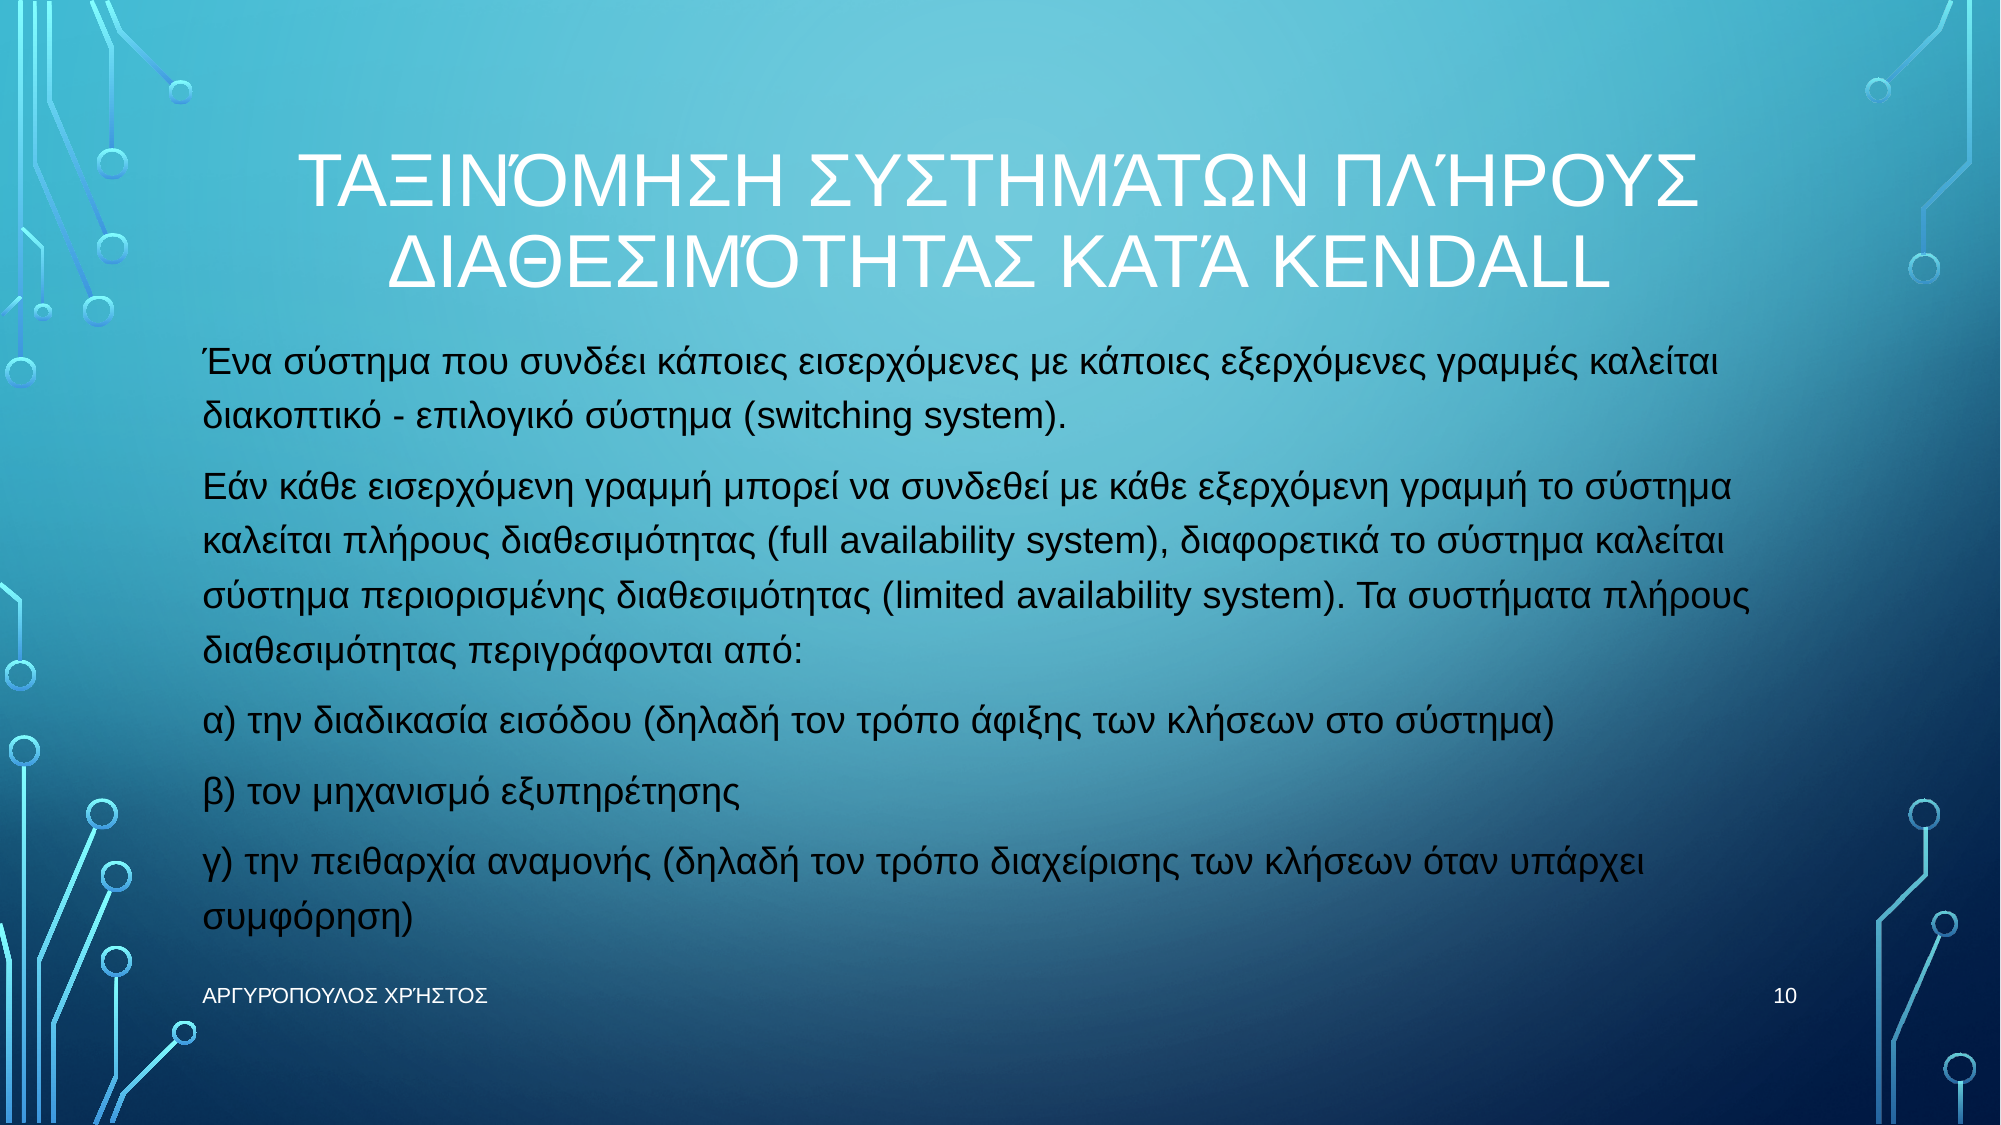

# Ταξινόμηση συστημάτων πλήρους διαθεσιμότητας κατά KENDALL
Ένα σύστημα που συνδέει κάποιες εισερχόμενες με κάποιες εξερχόμενες γραμμές καλείται διακοπτικό - επιλογικό σύστημα (switching system).
Εάν κάθε εισερχόμενη γραμμή μπορεί να συνδεθεί με κάθε εξερχόμενη γραμμή το σύστημα καλείται πλήρους διαθεσιμότητας (full availability system), διαφορετικά το σύστημα καλείται σύστημα περιορισμένης διαθεσιμότητας (limited availability system). Τα συστήματα πλήρους διαθεσιμότητας περιγράφονται από:
α) την διαδικασία εισόδου (δηλαδή τον τρόπο άφιξης των κλήσεων στο σύστημα)
β) τον μηχανισμό εξυπηρέτησης
γ) την πειθαρχία αναμονής (δηλαδή τον τρόπο διαχείρισης των κλήσεων όταν υπάρχει συμφόρηση)
10
Αργυρόπουλος Χρήστος